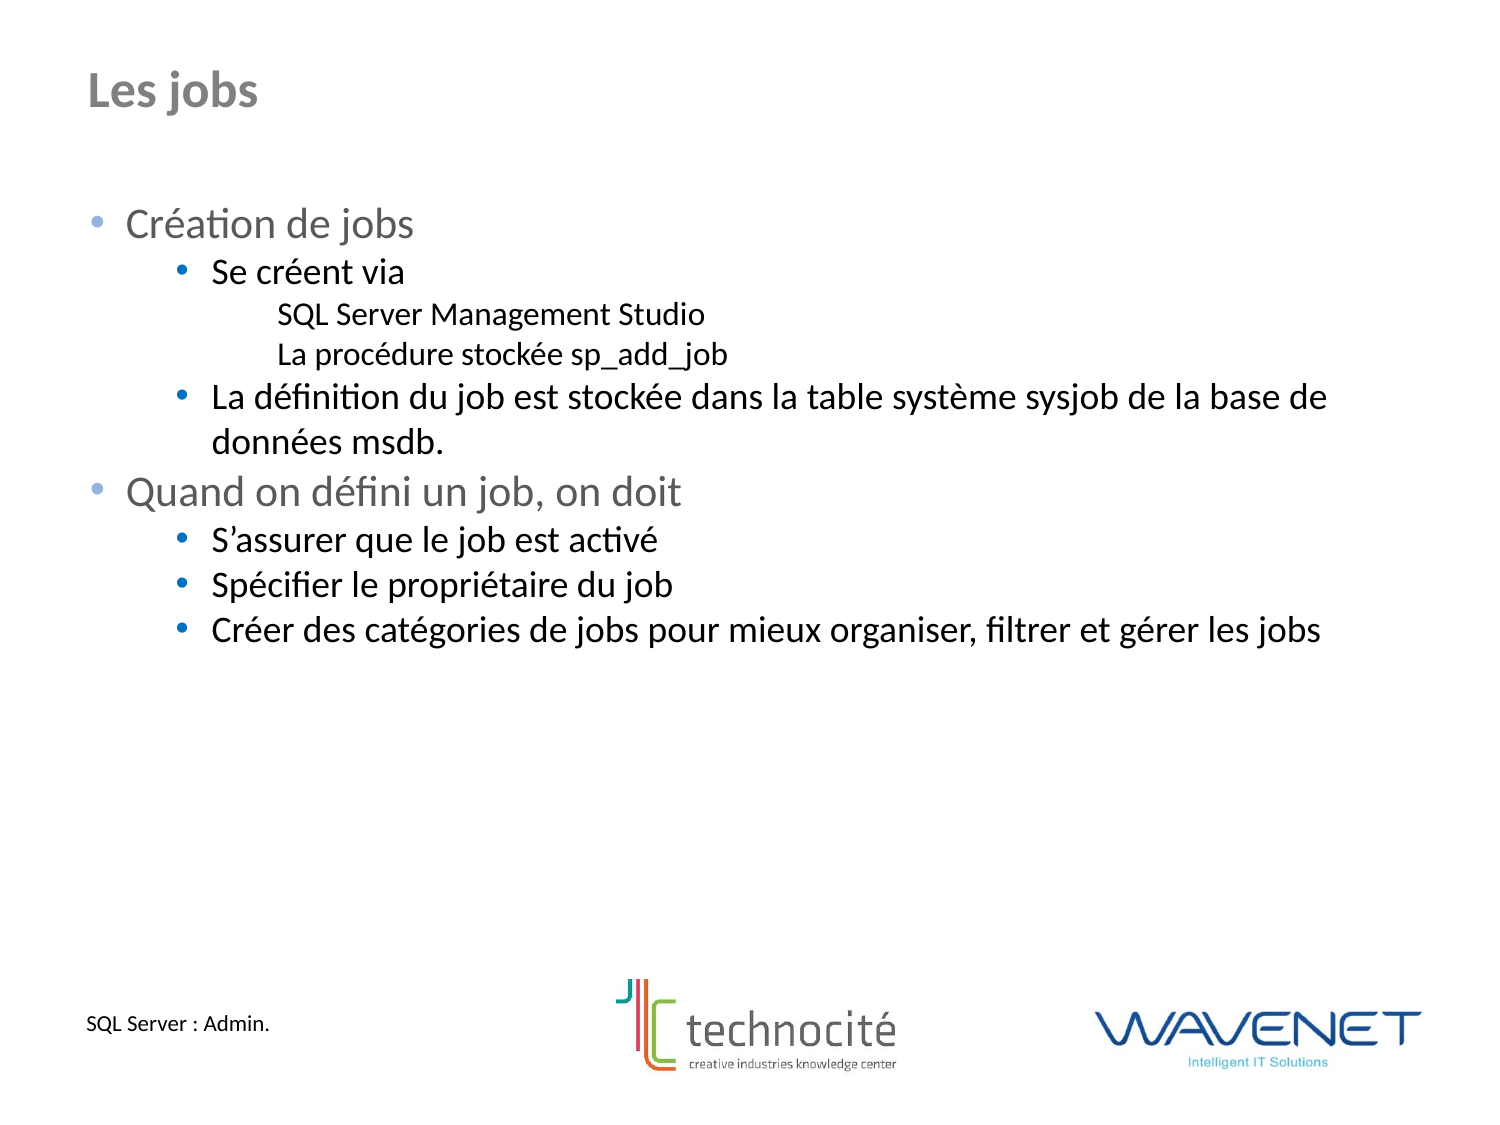

Les jobs
Création de jobs
Se créent via
SQL Server Management Studio
La procédure stockée sp_add_job
La définition du job est stockée dans la table système sysjob de la base de données msdb.
Quand on défini un job, on doit
S’assurer que le job est activé
Spécifier le propriétaire du job
Créer des catégories de jobs pour mieux organiser, filtrer et gérer les jobs
SQL Server : Admin.